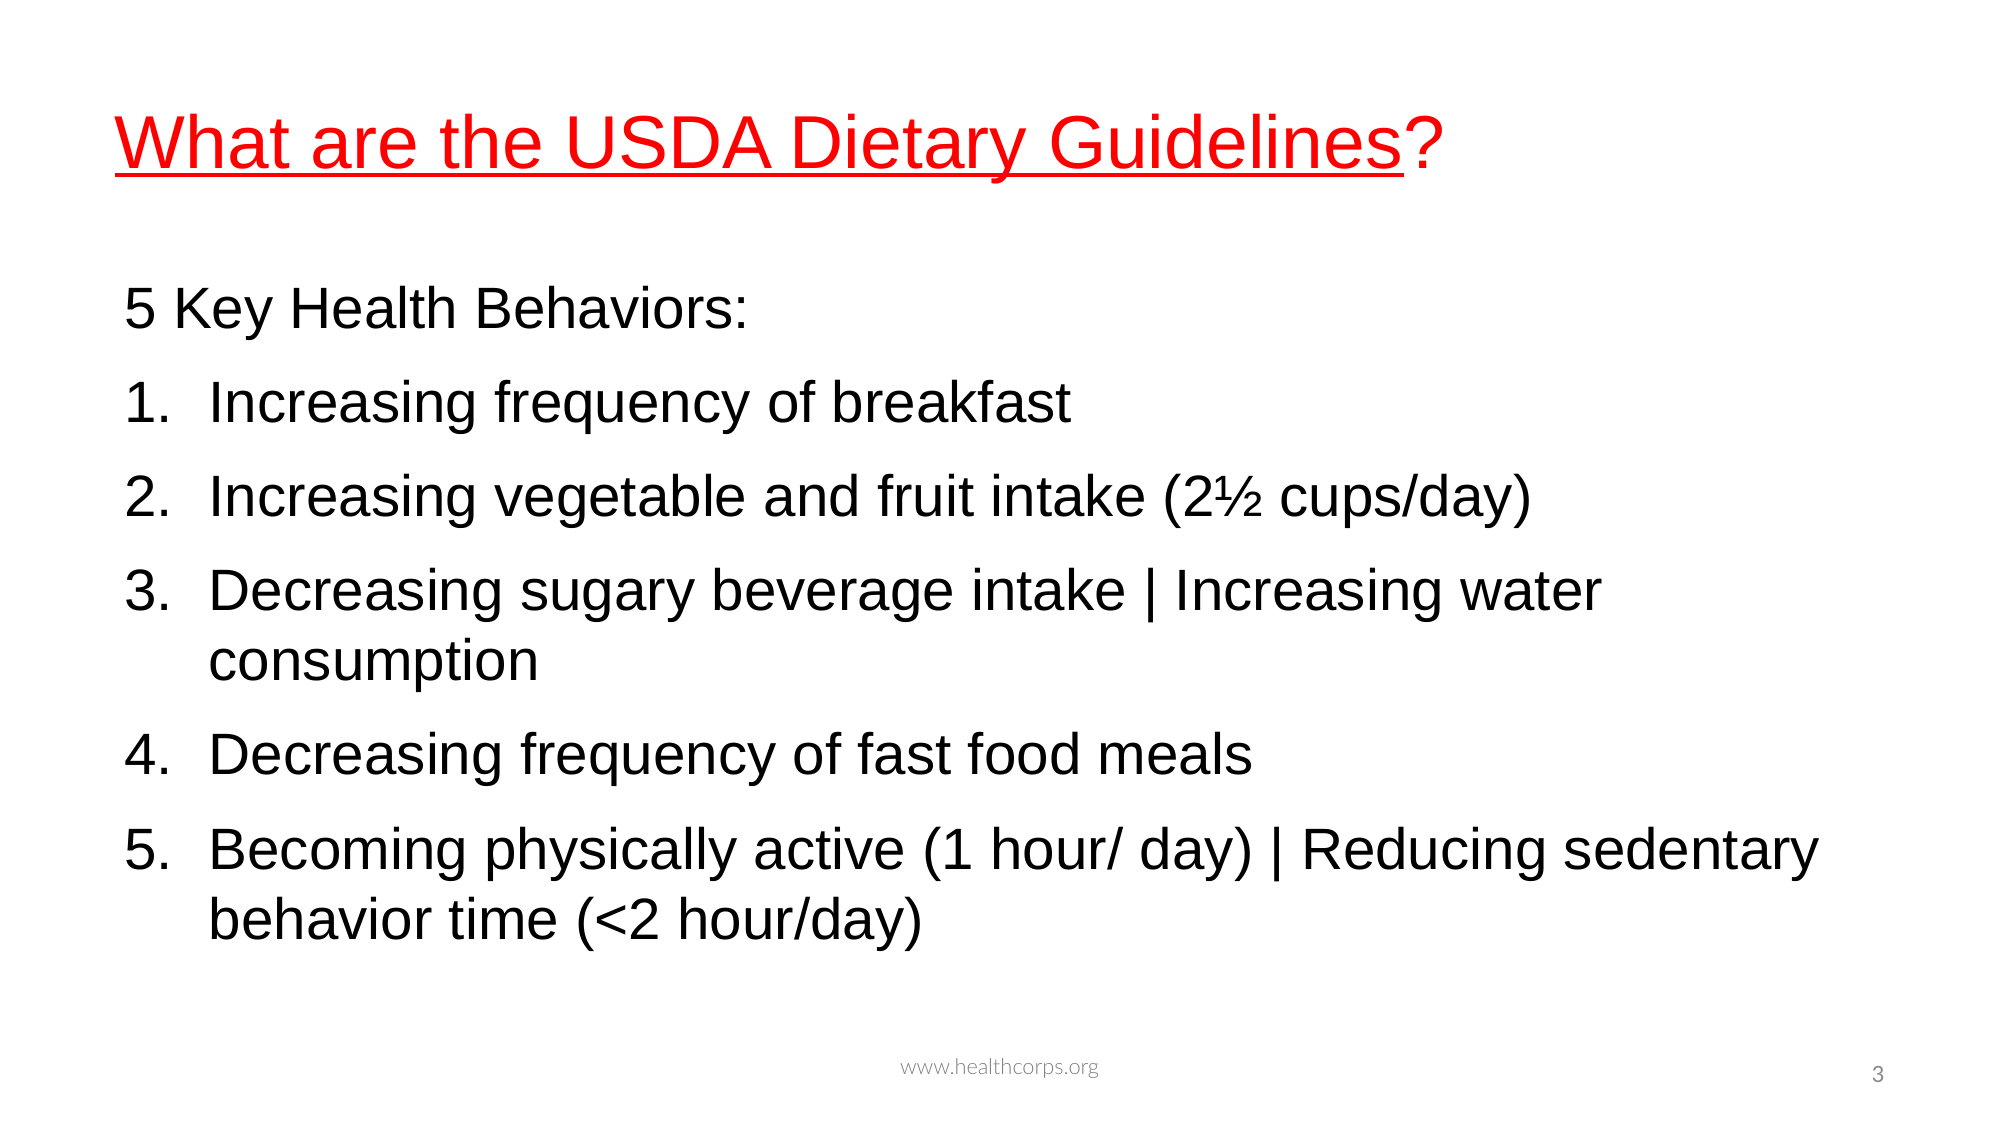

# What are the USDA Dietary Guidelines?
5 Key Health Behaviors:
Increasing frequency of breakfast
Increasing vegetable and fruit intake (2½ cups/day)
Decreasing sugary beverage intake | Increasing water consumption
Decreasing frequency of fast food meals
Becoming physically active (1 hour/ day) | Reducing sedentary behavior time (<2 hour/day)

3
www.healthcorps.org